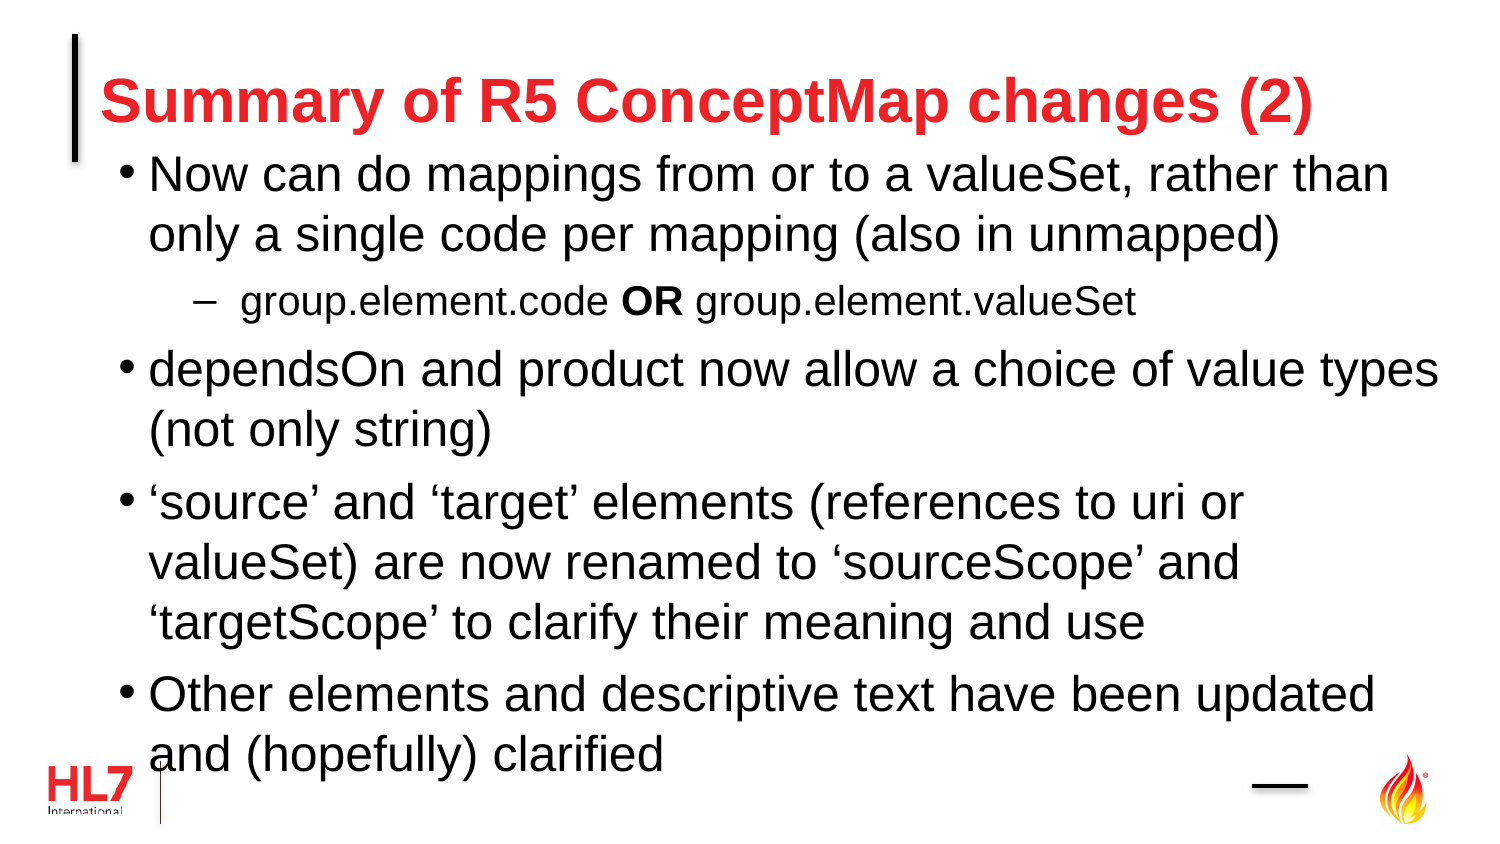

# Summary of R5 ConceptMap changes (2)
Now can do mappings from or to a valueSet, rather than only a single code per mapping (also in unmapped)
group.element.code OR group.element.valueSet
dependsOn and product now allow a choice of value types (not only string)
‘source’ and ‘target’ elements (references to uri or valueSet) are now renamed to ‘sourceScope’ and ‘targetScope’ to clarify their meaning and use
Other elements and descriptive text have been updated and (hopefully) clarified